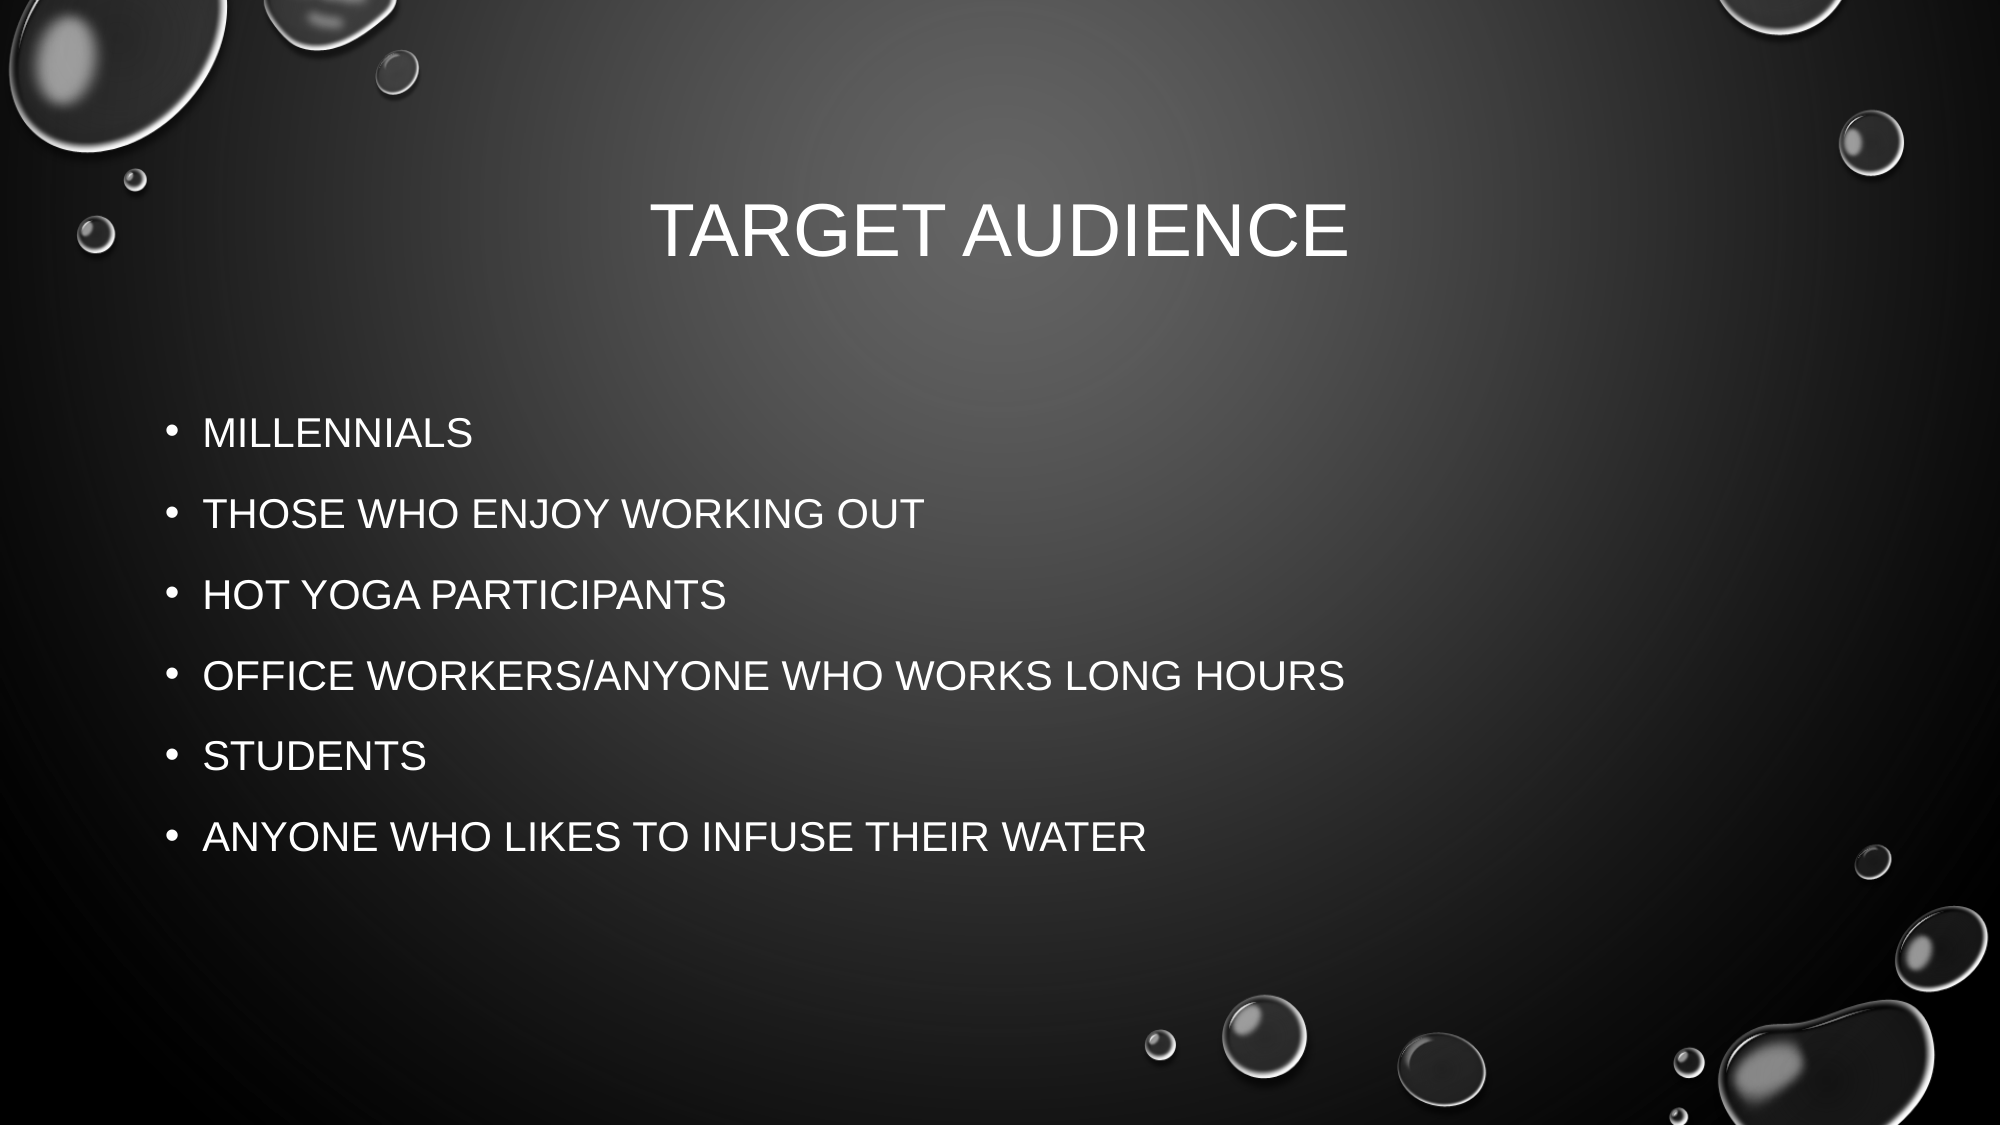

# Target audience
Millennials
Those who enjoy working out
Hot yoga participants
Office workers/anyone who works long hours
Students
Anyone who likes to infuse their water